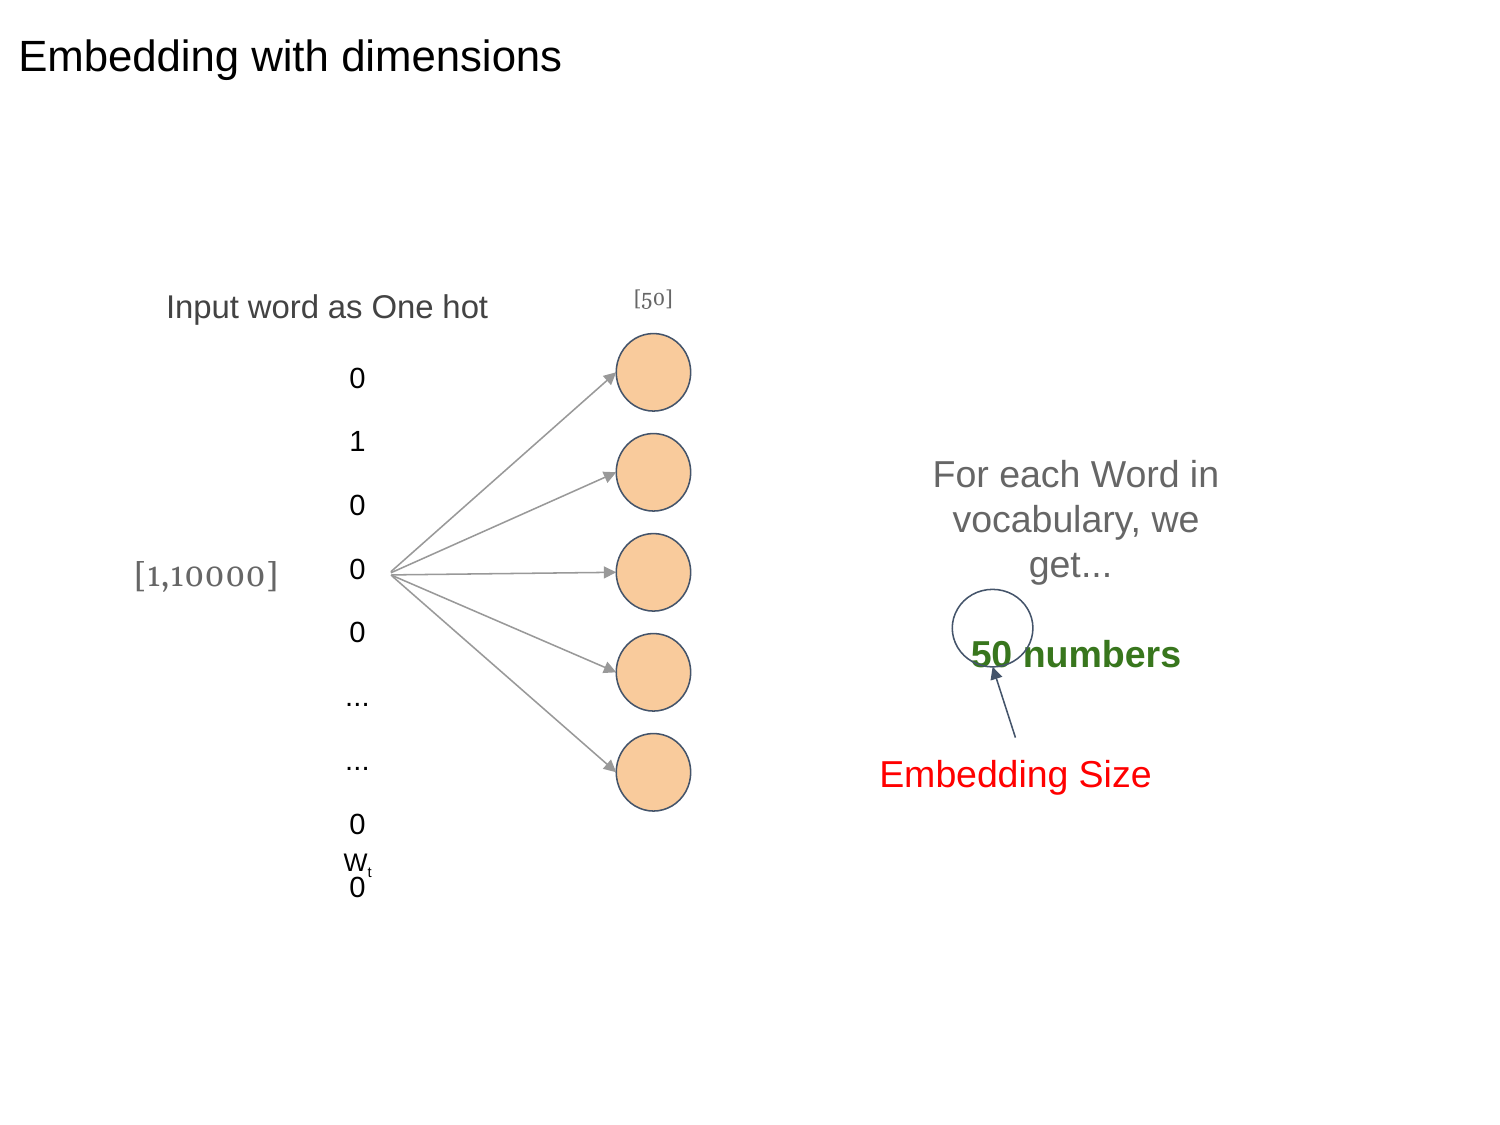

Embedding with dimensions
[50]
Input word as One hot

| 0 |
| --- |
| 1 |
| 0 |
| 0 |
| 0 |
| ... |
| ... |
| 0 |
| 0 |

For each Word in vocabulary, we get...

50 numbers

[1,10000]

Embedding Size
Wt